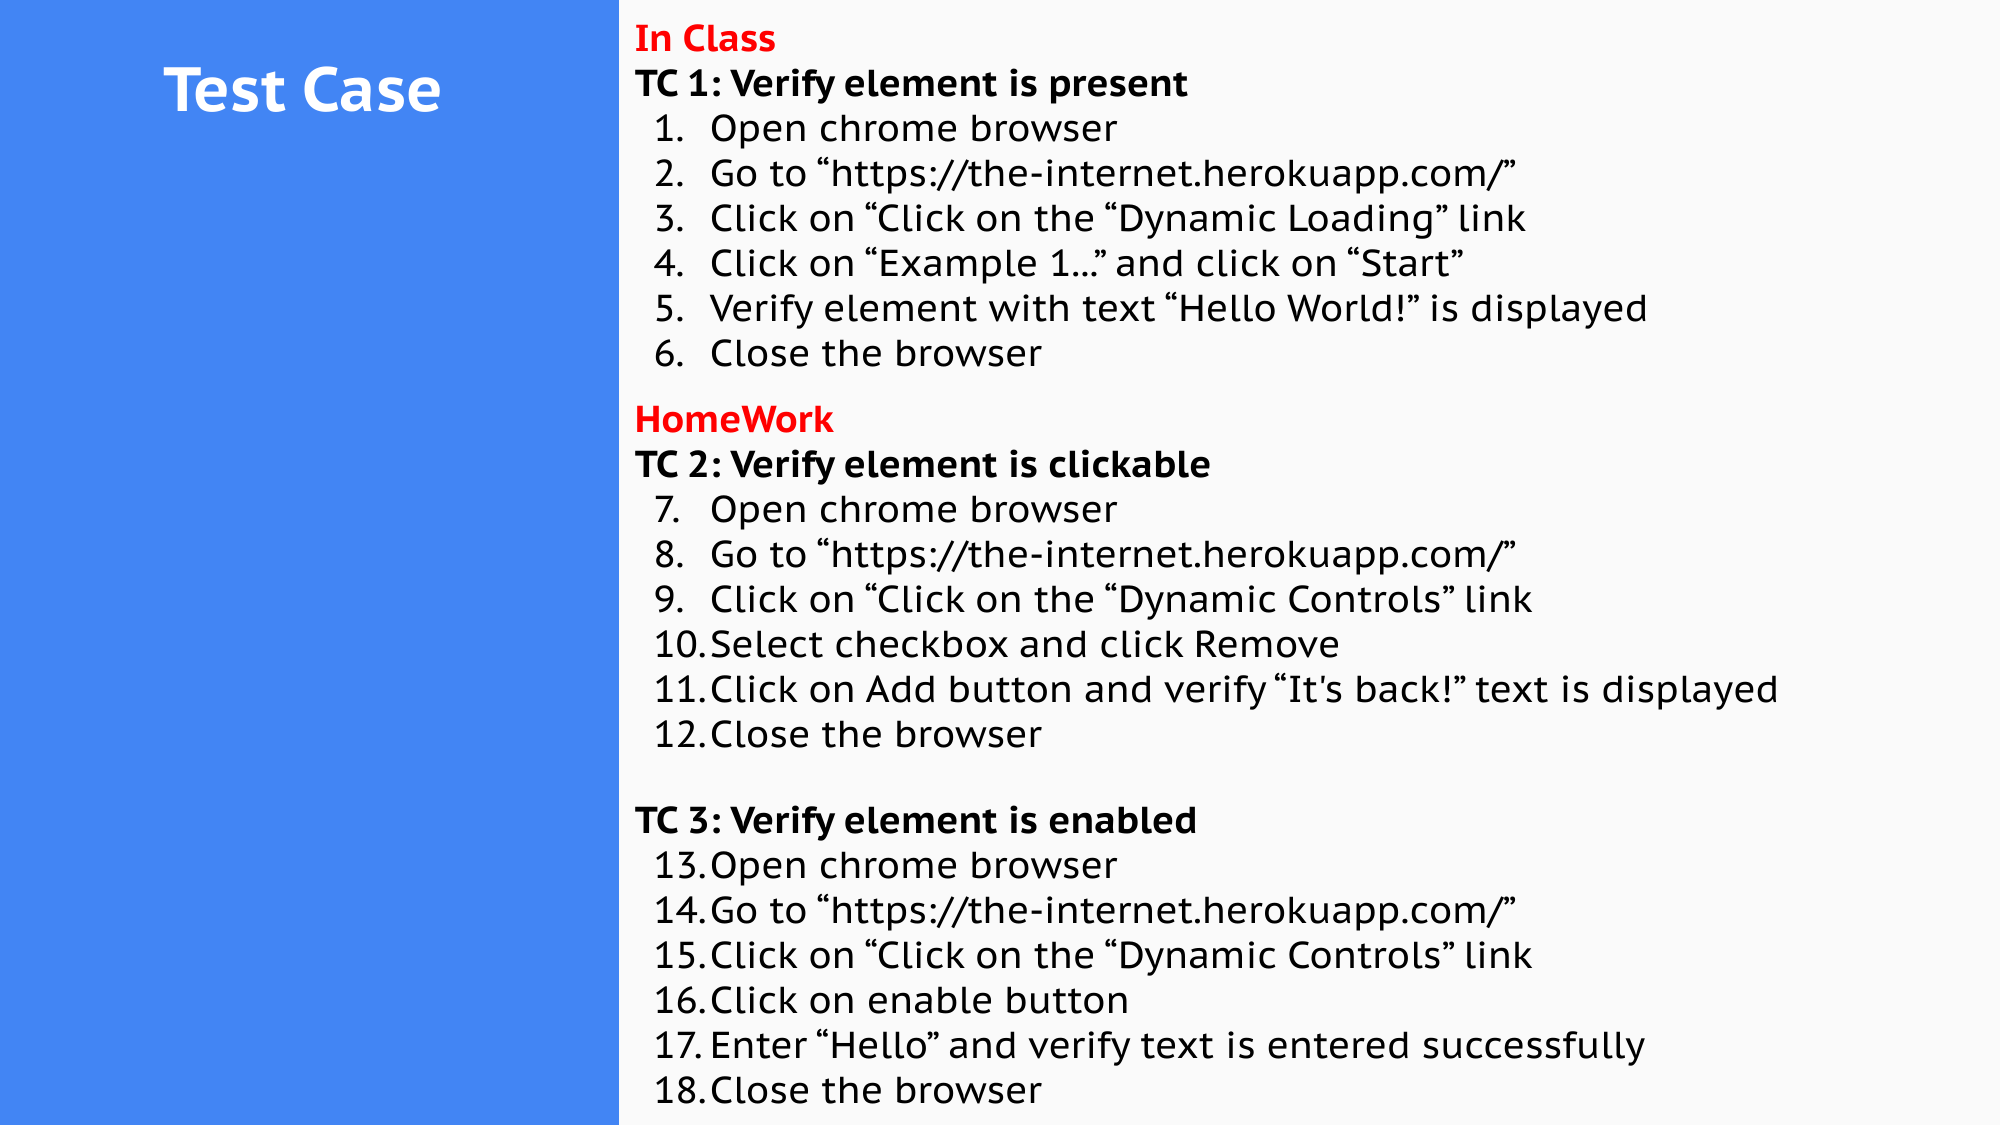

In Class
TC 1: Verify element is present
Open chrome browser
Go to “https://the-internet.herokuapp.com/”
Click on “Click on the “Dynamic Loading” link
Click on “Example 1...” and click on “Start”
Verify element with text “Hello World!” is displayed
Close the browser
HomeWork
TC 2: Verify element is clickable
Open chrome browser
Go to “https://the-internet.herokuapp.com/”
Click on “Click on the “Dynamic Controls” link
Select checkbox and click Remove
Click on Add button and verify “It's back!” text is displayed
Close the browser

TC 3: Verify element is enabled
Open chrome browser
Go to “https://the-internet.herokuapp.com/”
Click on “Click on the “Dynamic Controls” link
Click on enable button
Enter “Hello” and verify text is entered successfully
Close the browser
# Test Case